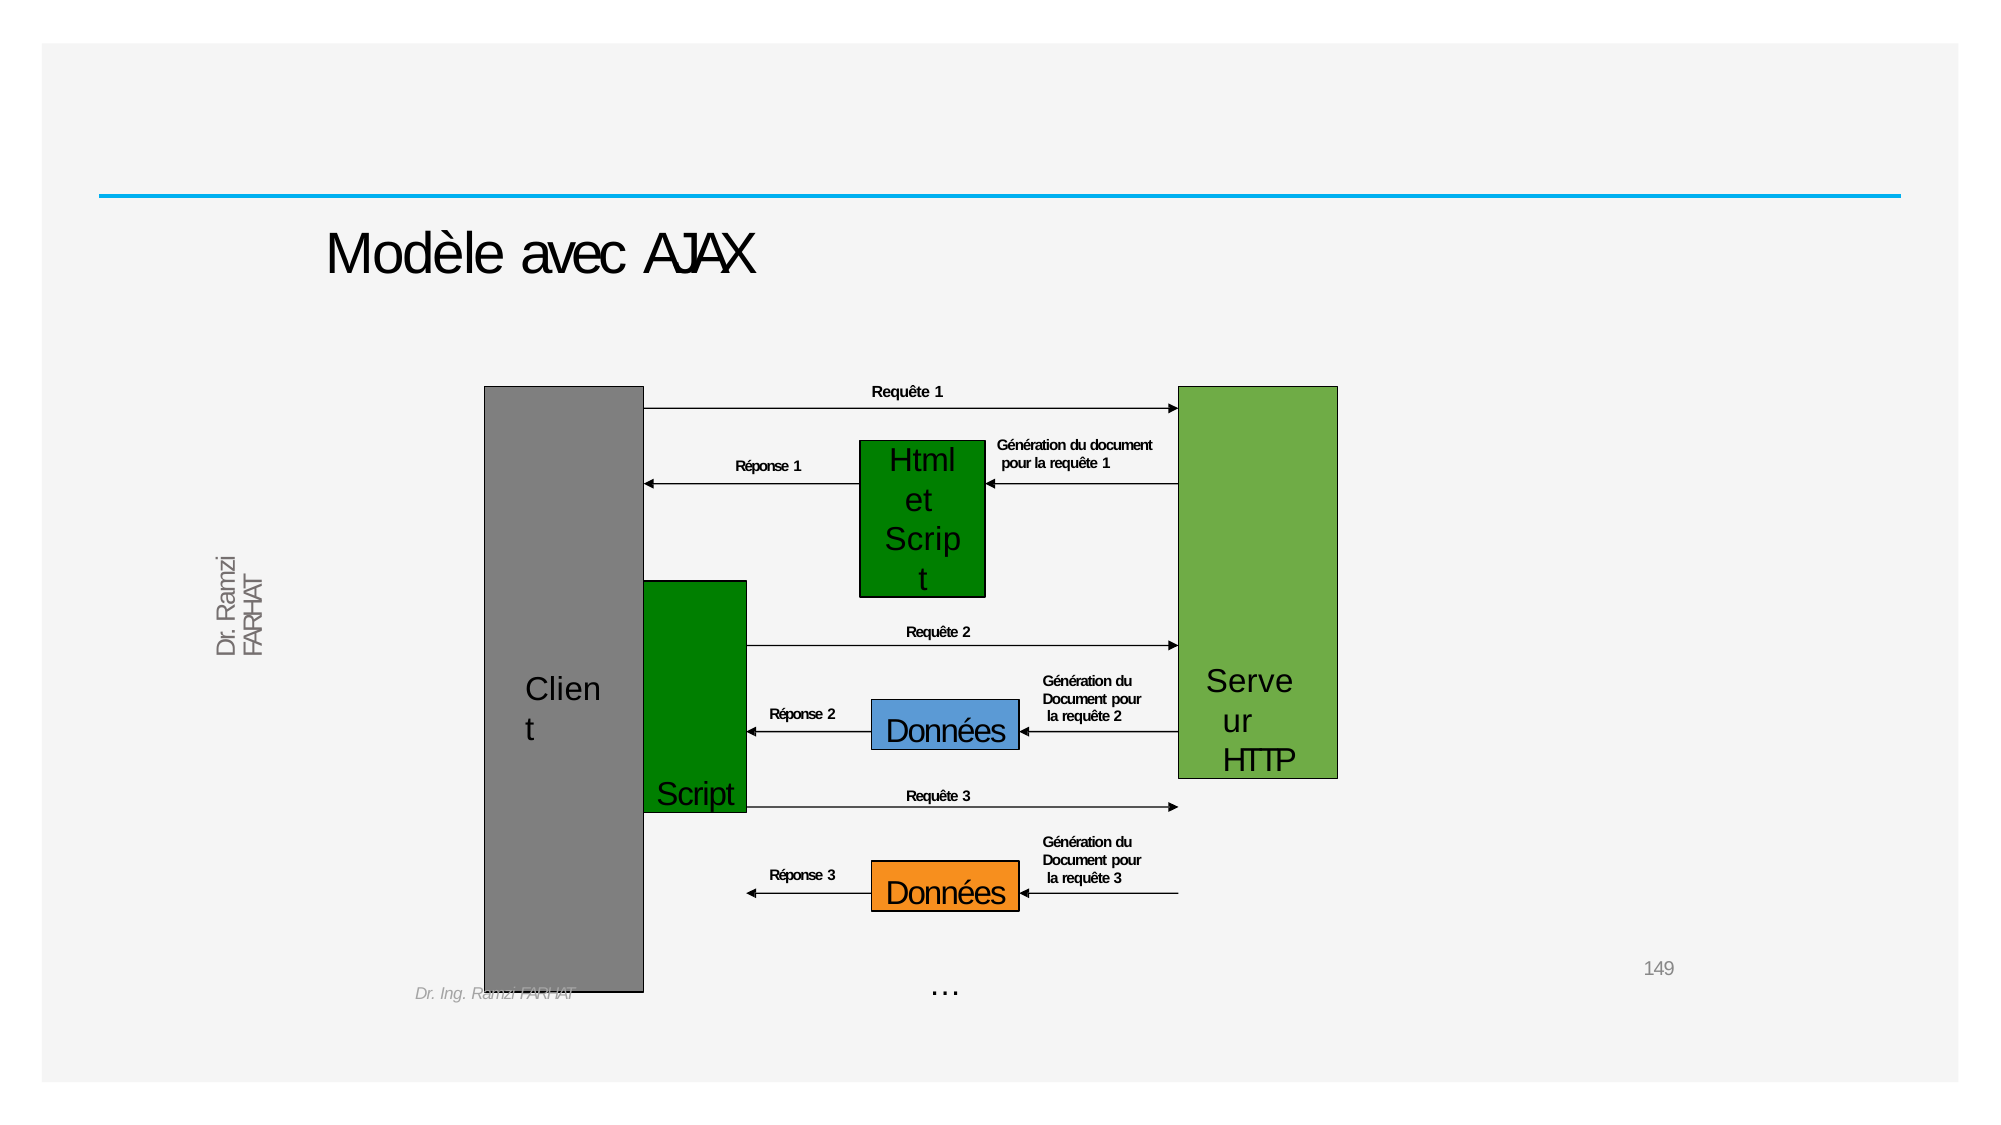

# Modèle avec AJAX
Requête 1

Serveur  HTTP

Génération du document  pour la requête 1
Html
et  Script
Réponse 1
Dr. Ramzi FARHAT

Script
Requête 2

Client
Génération du  Document pour  la requête 2
Données
Réponse 2

Requête 3

Génération du  Document pour  la requête 3
Données
Réponse 3

149
…
Dr. Ing. Ramzi FARHAT